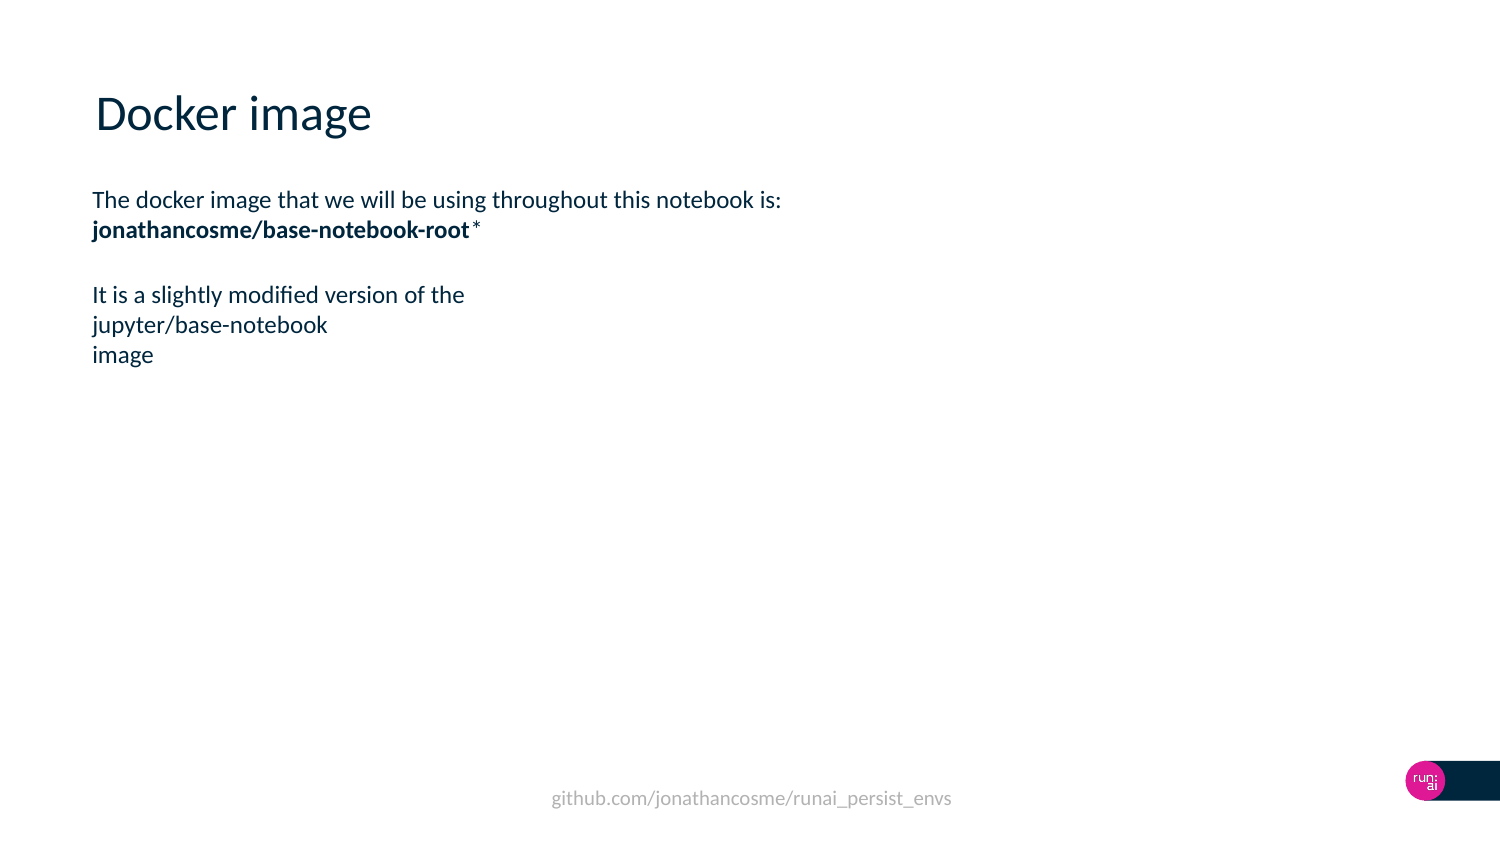

# Docker image
The docker image that we will be using throughout this notebook is:
jonathancosme/base-notebook-root*
It is a slightly modified version of the
jupyter/base-notebook
image